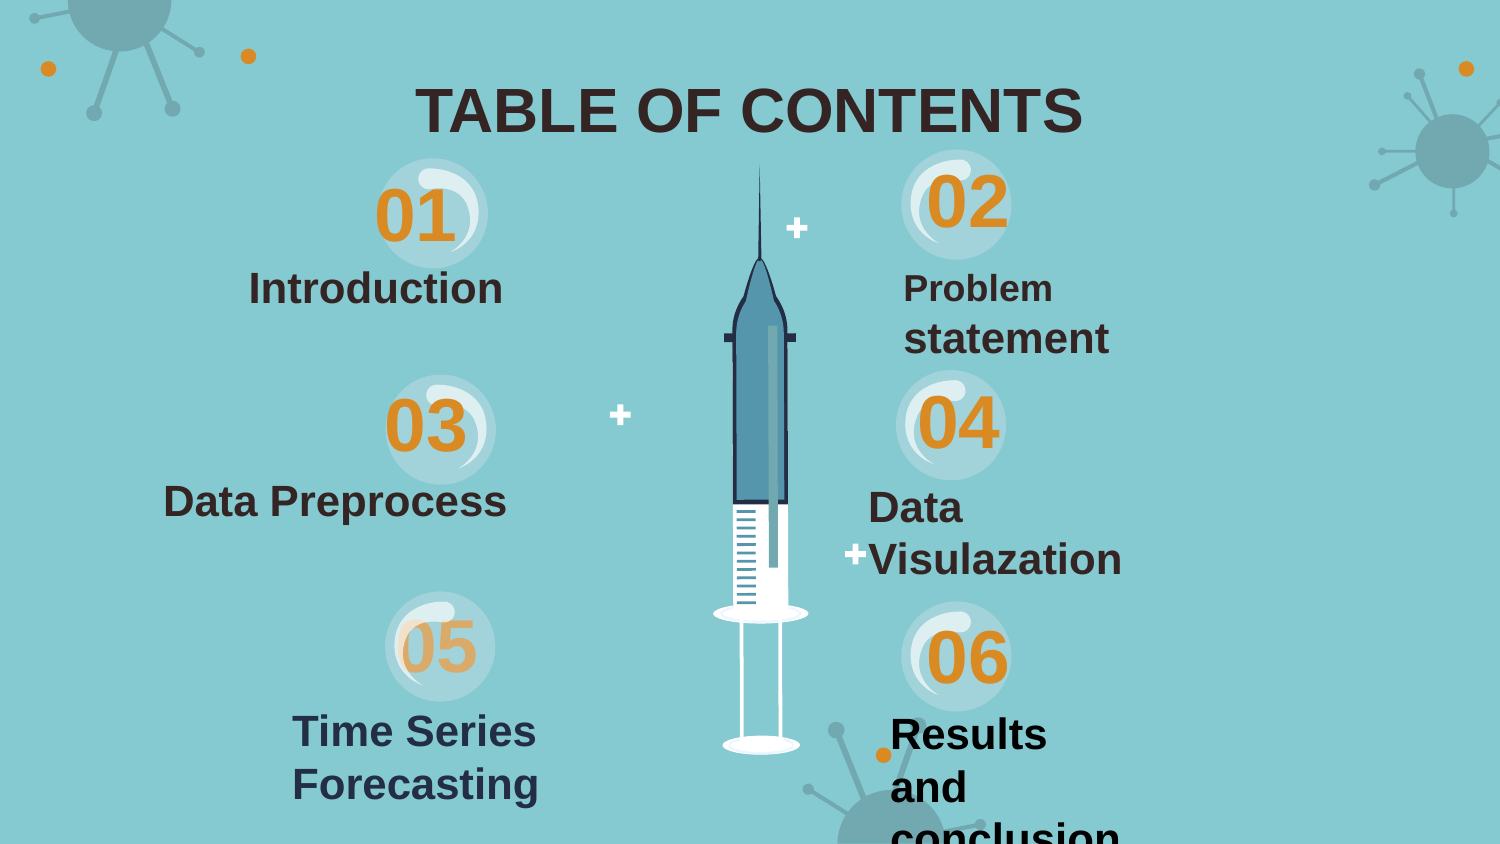

# TABLE OF CONTENTS

02

01
Problem statement
Introduction
04
03

Data Preprocess
Data Visulazation
05

06
Time Series Forecasting
Results and conclusion